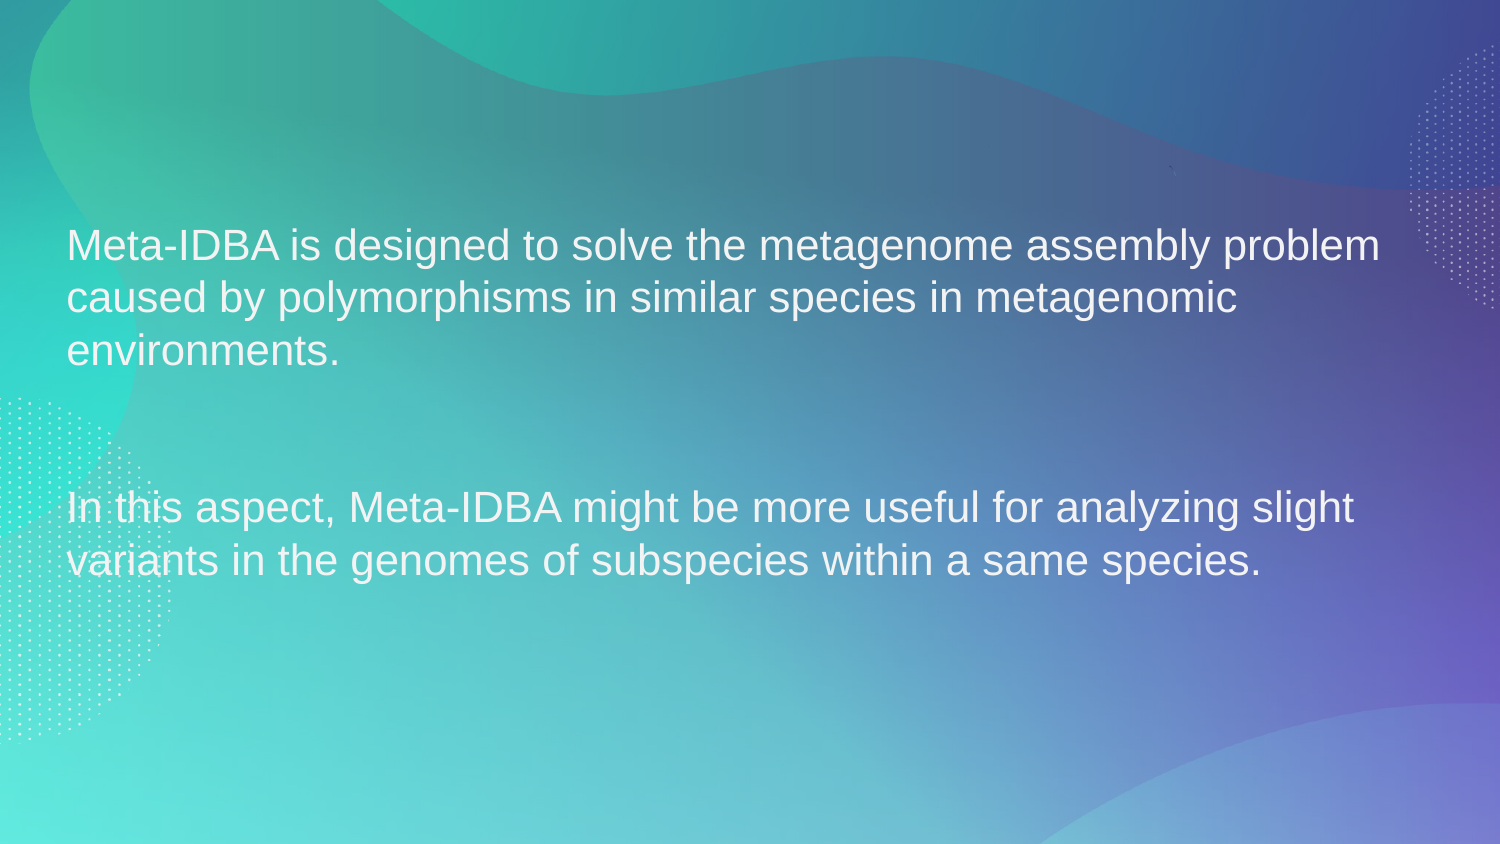

Meta-IDBA is designed to solve the metagenome assembly problem caused by polymorphisms in similar species in metagenomic environments.

In this aspect, Meta-IDBA might be more useful for analyzing slight variants in the genomes of subspecies within a same species.